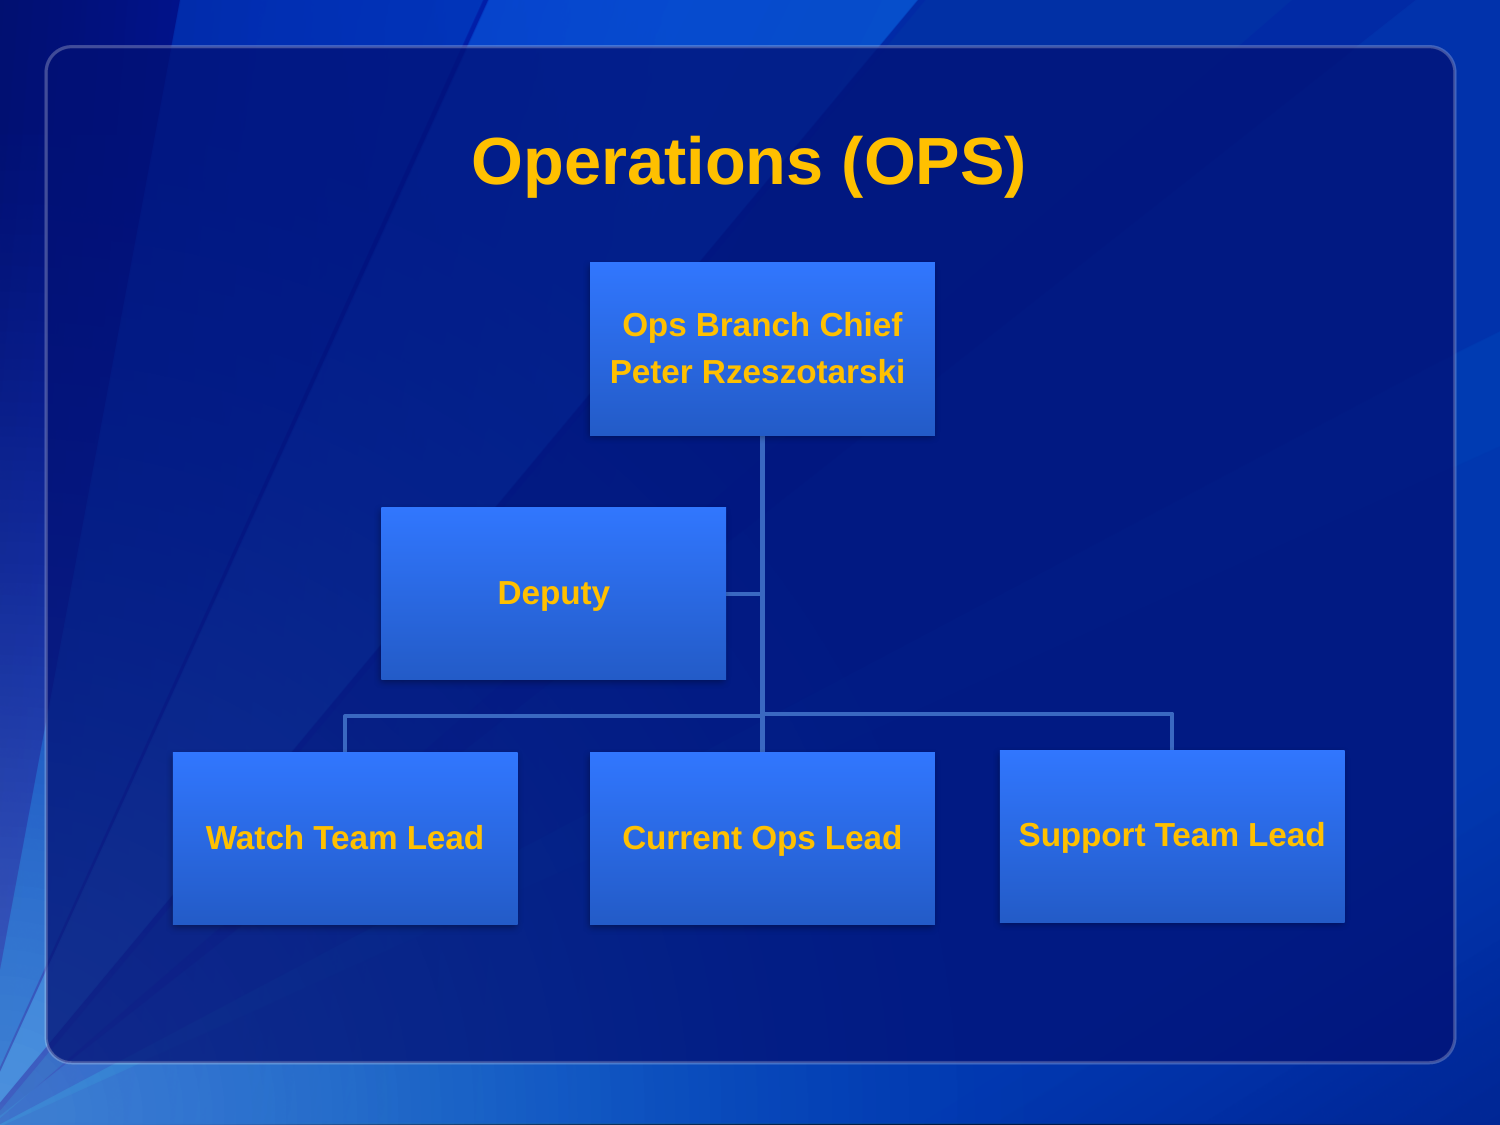

# Operations (OPS)
Ops Branch Chief
Peter Rzeszotarski
Watch Team Lead
Current Ops Lead
Support Team Lead
Deputy